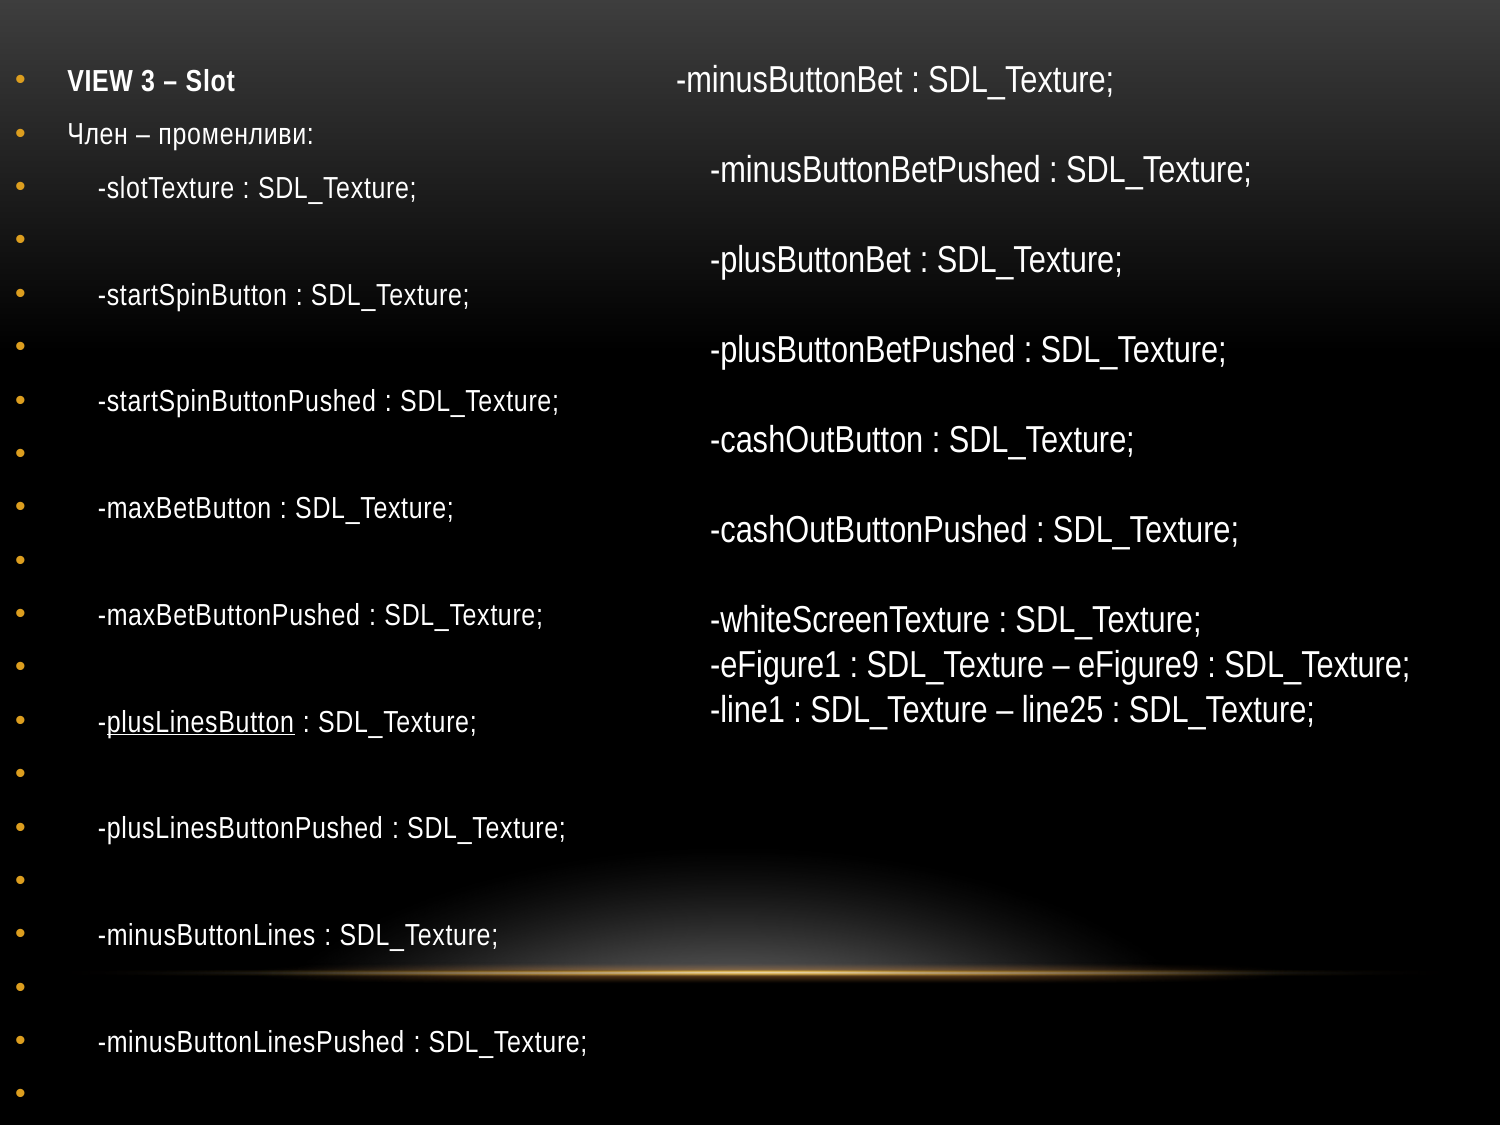

VIEW 3 – Slot
Член – променливи:
    -slotTexture : SDL_Texture;

    -startSpinButton : SDL_Texture;

    -startSpinButtonPushed : SDL_Texture;

    -maxBetButton : SDL_Texture;

    -maxBetButtonPushed : SDL_Texture;

    -plusLinesButton : SDL_Texture;

    -plusLinesButtonPushed : SDL_Texture;

    -minusButtonLines : SDL_Texture;

    -minusButtonLinesPushed : SDL_Texture;

-minusButtonBet : SDL_Texture;

    -minusButtonBetPushed : SDL_Texture;

    -plusButtonBet : SDL_Texture;

    -plusButtonBetPushed : SDL_Texture;

    -cashOutButton : SDL_Texture;

    -cashOutButtonPushed : SDL_Texture;

    -whiteScreenTexture : SDL_Texture;
    -eFigure1 : SDL_Texture – eFigure9 : SDL_Texture;
    -line1 : SDL_Texture – line25 : SDL_Texture;